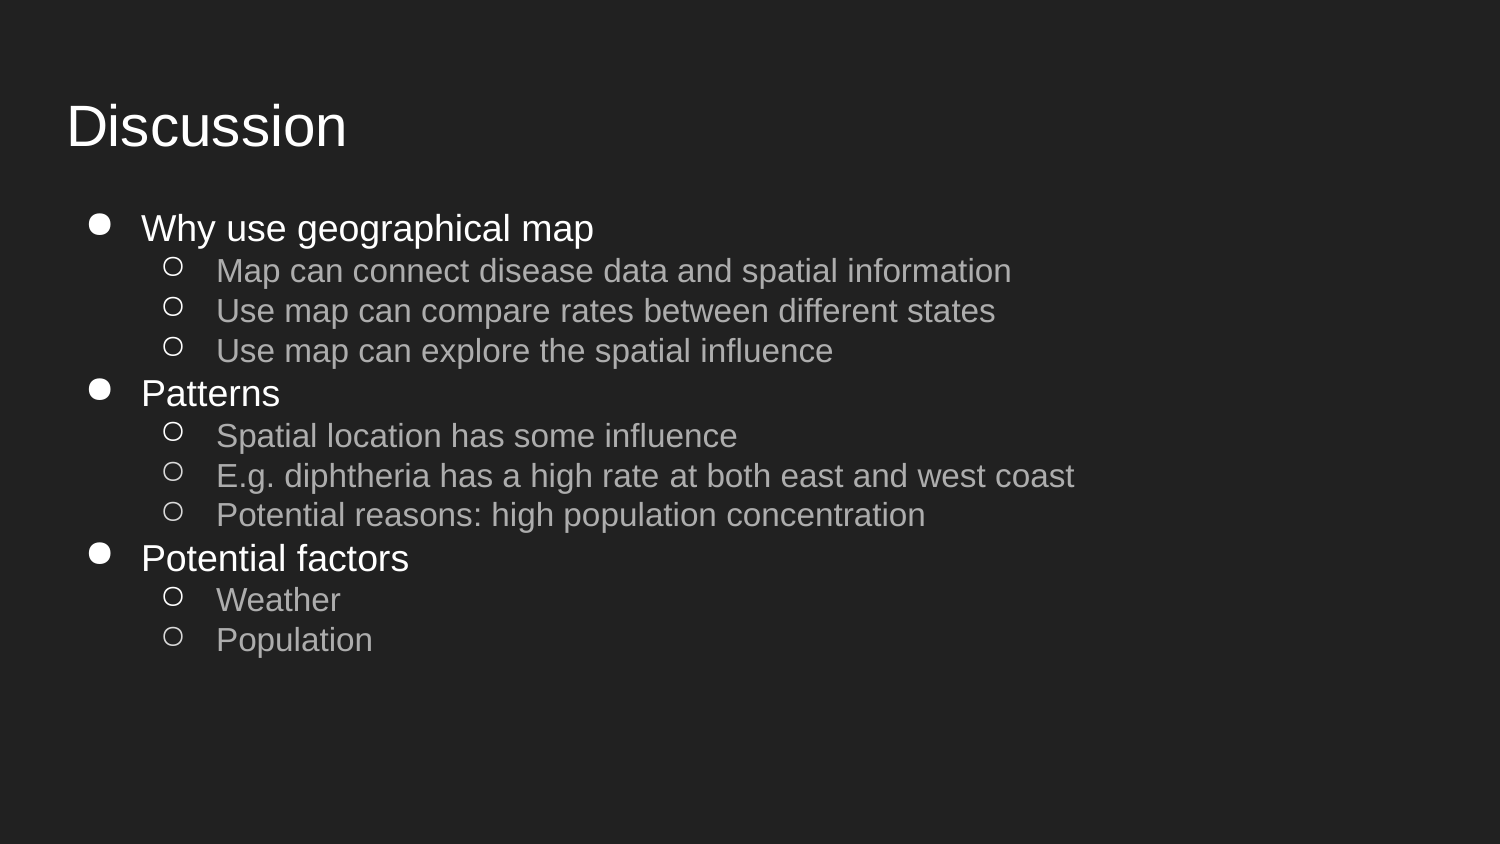

# Discussion
Why use geographical map
Map can connect disease data and spatial information
Use map can compare rates between different states
Use map can explore the spatial influence
Patterns
Spatial location has some influence
E.g. diphtheria has a high rate at both east and west coast
Potential reasons: high population concentration
Potential factors
Weather
Population